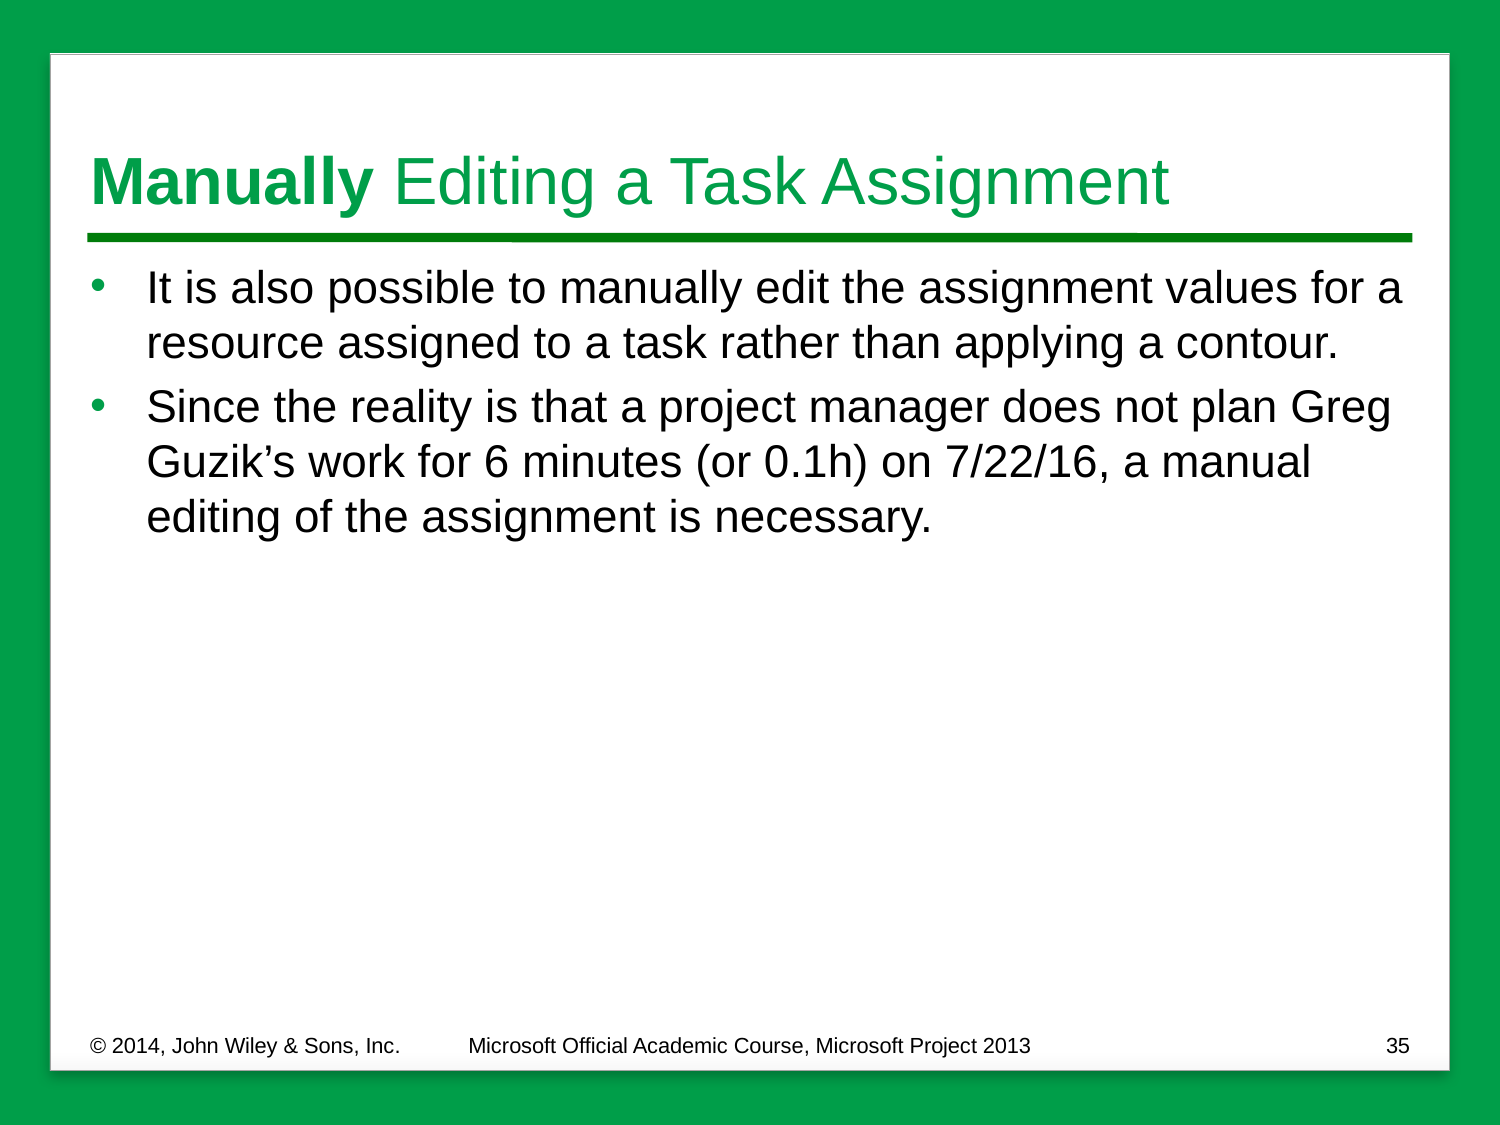

# Manually Editing a Task Assignment
It is also possible to manually edit the assignment values for a resource assigned to a task rather than applying a contour.
Since the reality is that a project manager does not plan Greg Guzik’s work for 6 minutes (or 0.1h) on 7/22/16, a manual editing of the assignment is necessary.
© 2014, John Wiley & Sons, Inc.
Microsoft Official Academic Course, Microsoft Project 2013
35